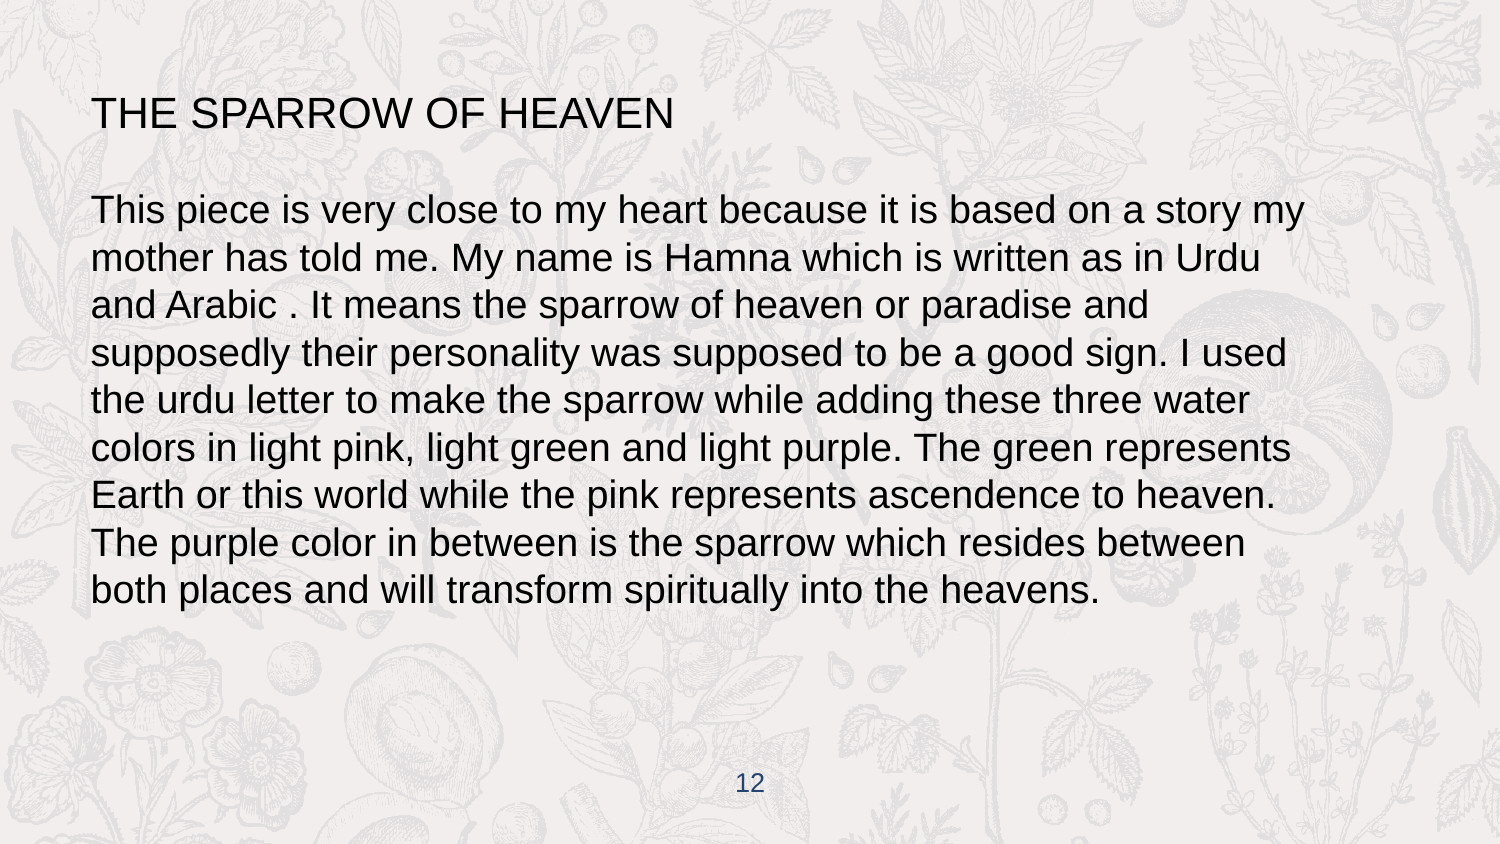

THE SPARROW OF HEAVEN

This piece is very close to my heart because it is based on a story my mother has told me. My name is Hamna which is written as in Urdu and Arabic . It means the sparrow of heaven or paradise and supposedly their personality was supposed to be a good sign. I used the urdu letter to make the sparrow while adding these three water colors in light pink, light green and light purple. The green represents Earth or this world while the pink represents ascendence to heaven. The purple color in between is the sparrow which resides between both places and will transform spiritually into the heavens.

12